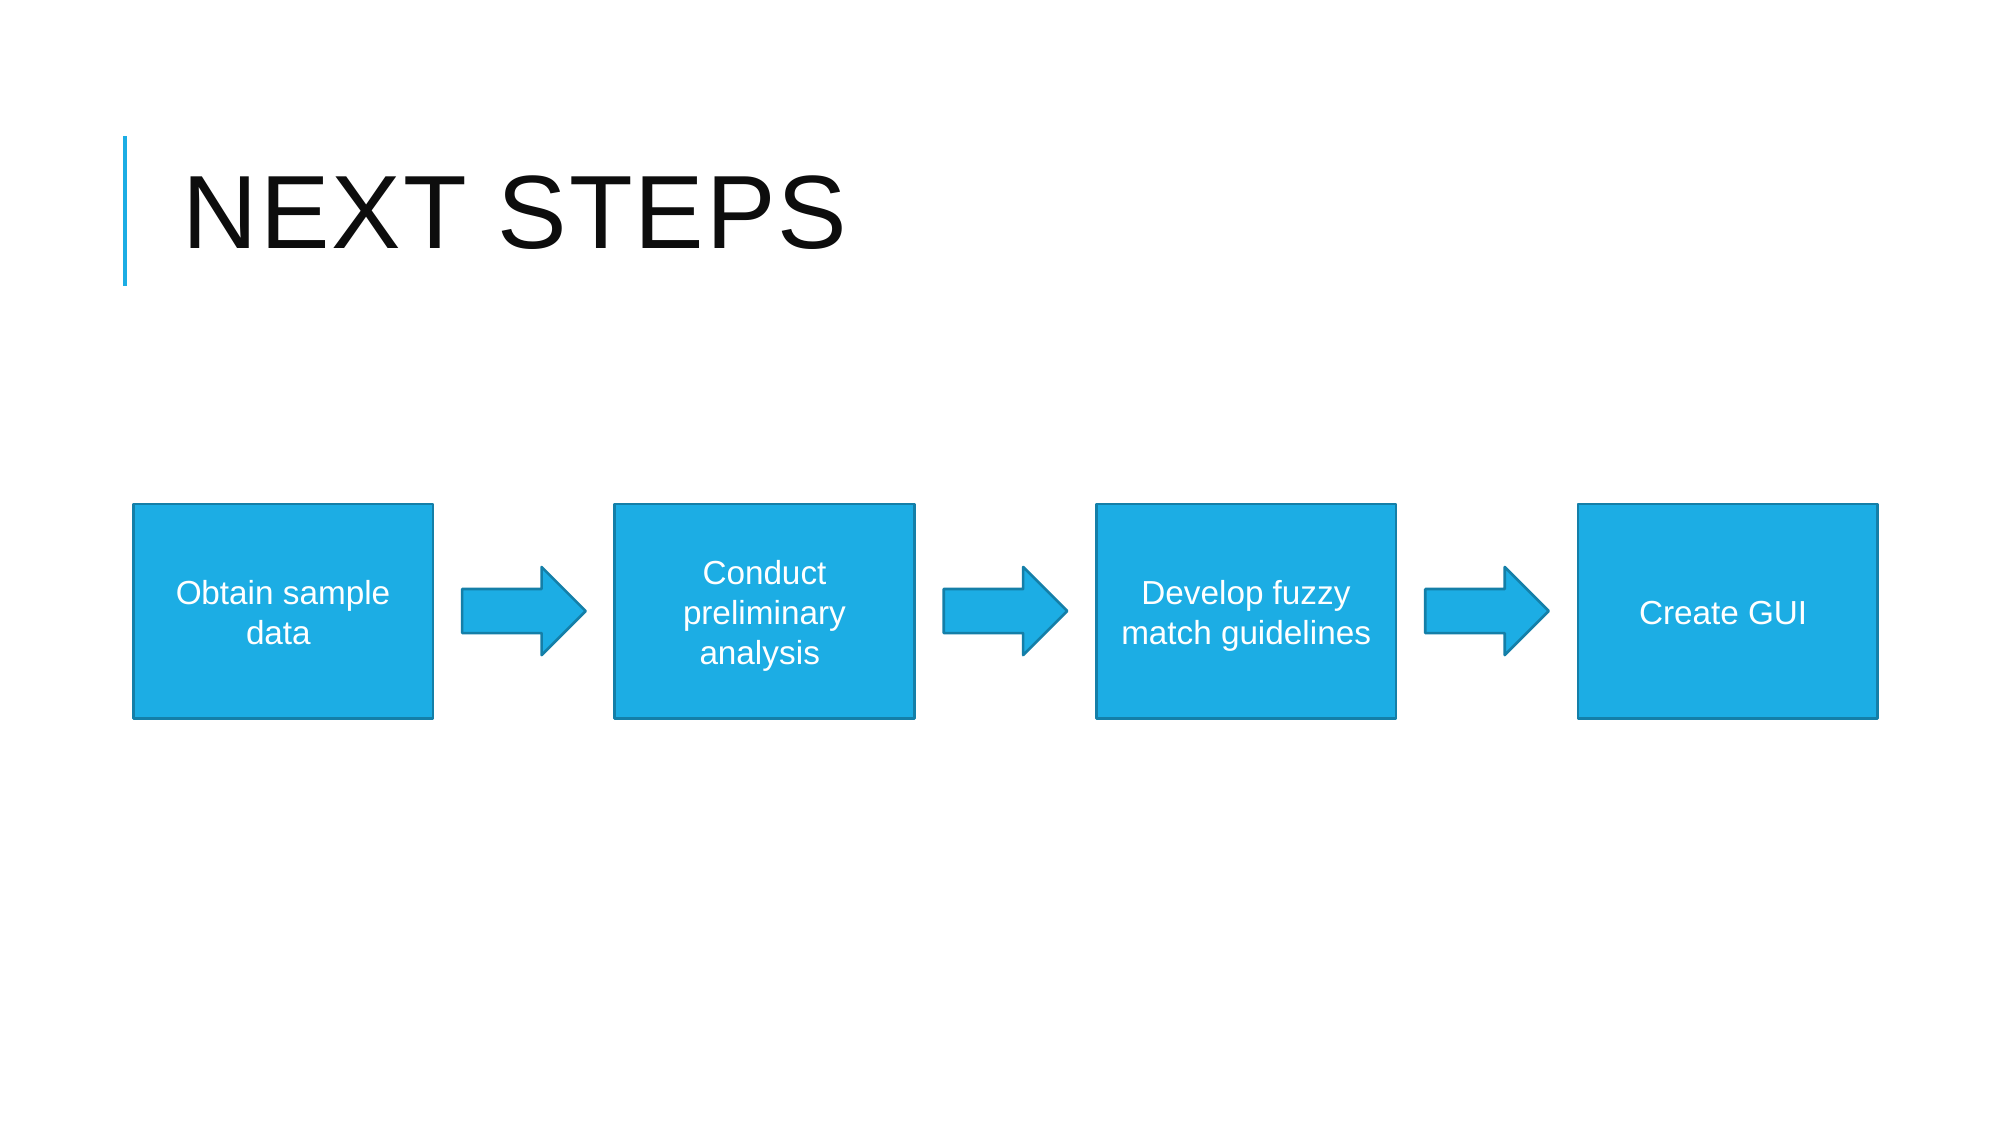

# Next steps
Obtain sample data
Conduct preliminary analysis
Develop fuzzy match guidelines
Create GUI